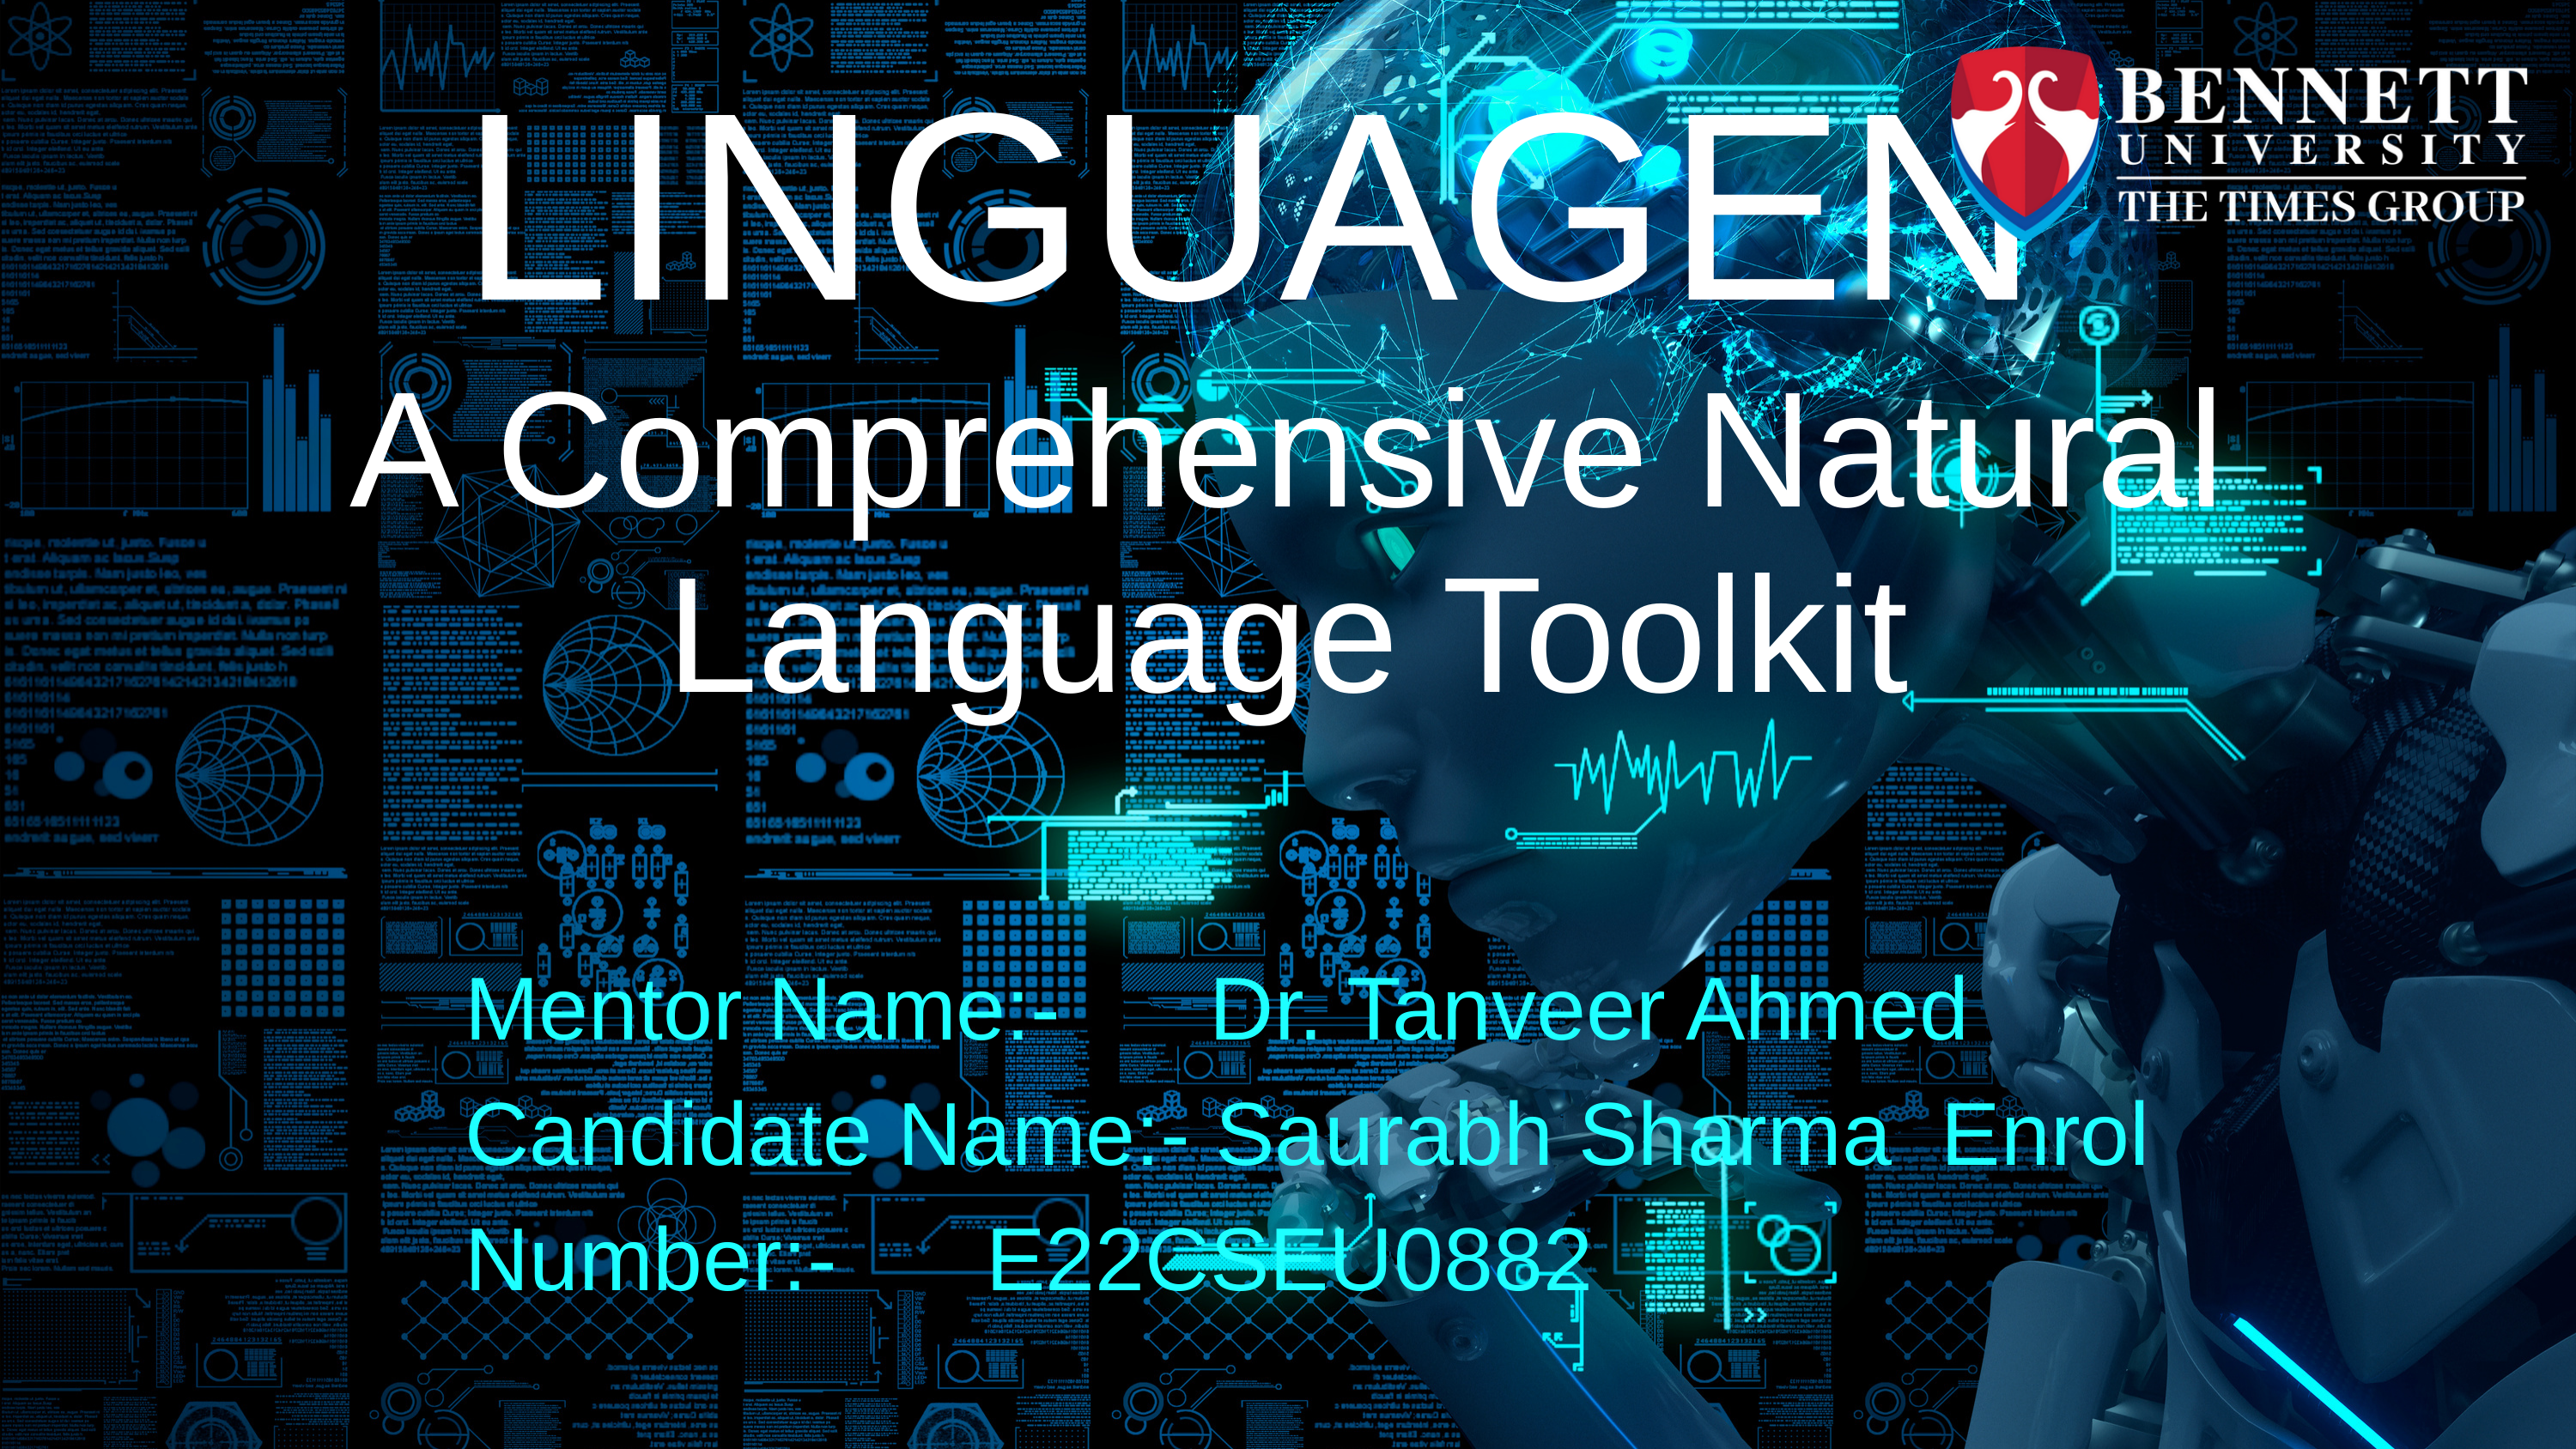

LINGUAGEN
A Comprehensive Natural Language Toolkit
Mentor Name:-      Dr. Tanveer Ahmed Candidate Name:- Saurabh Sharma  Enrol Number:-      E22CSEU0882